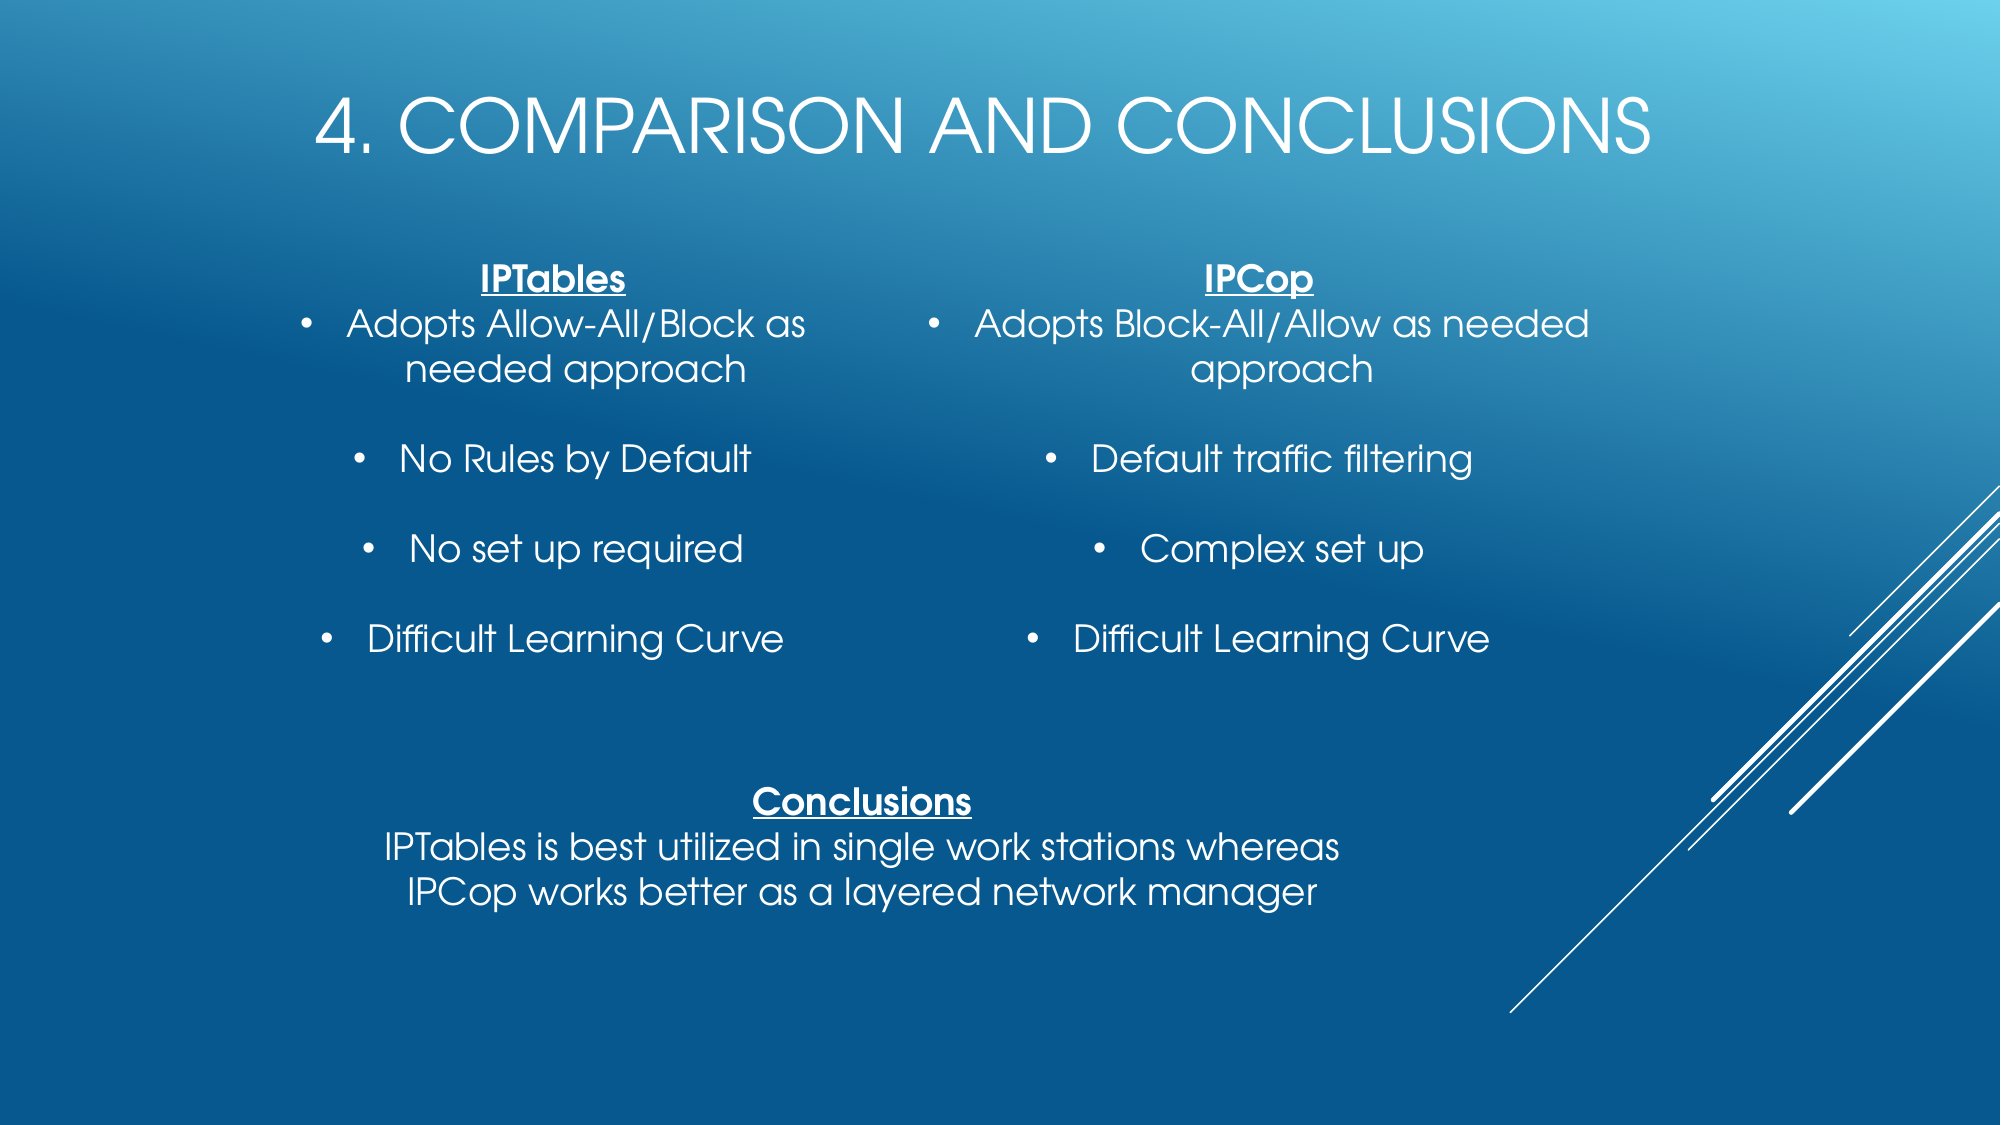

# 4. COMPARISON AND CONCLUSIONS
IPTables
Adopts Allow-All/Block as needed approach
No Rules by Default
No set up required
Difficult Learning Curve

IPCop
Adopts Block-All/Allow as needed approach
Default traffic filtering
Complex set up
Difficult Learning Curve
Conclusions
IPTables is best utilized in single work stations whereas IPCop works better as a layered network manager